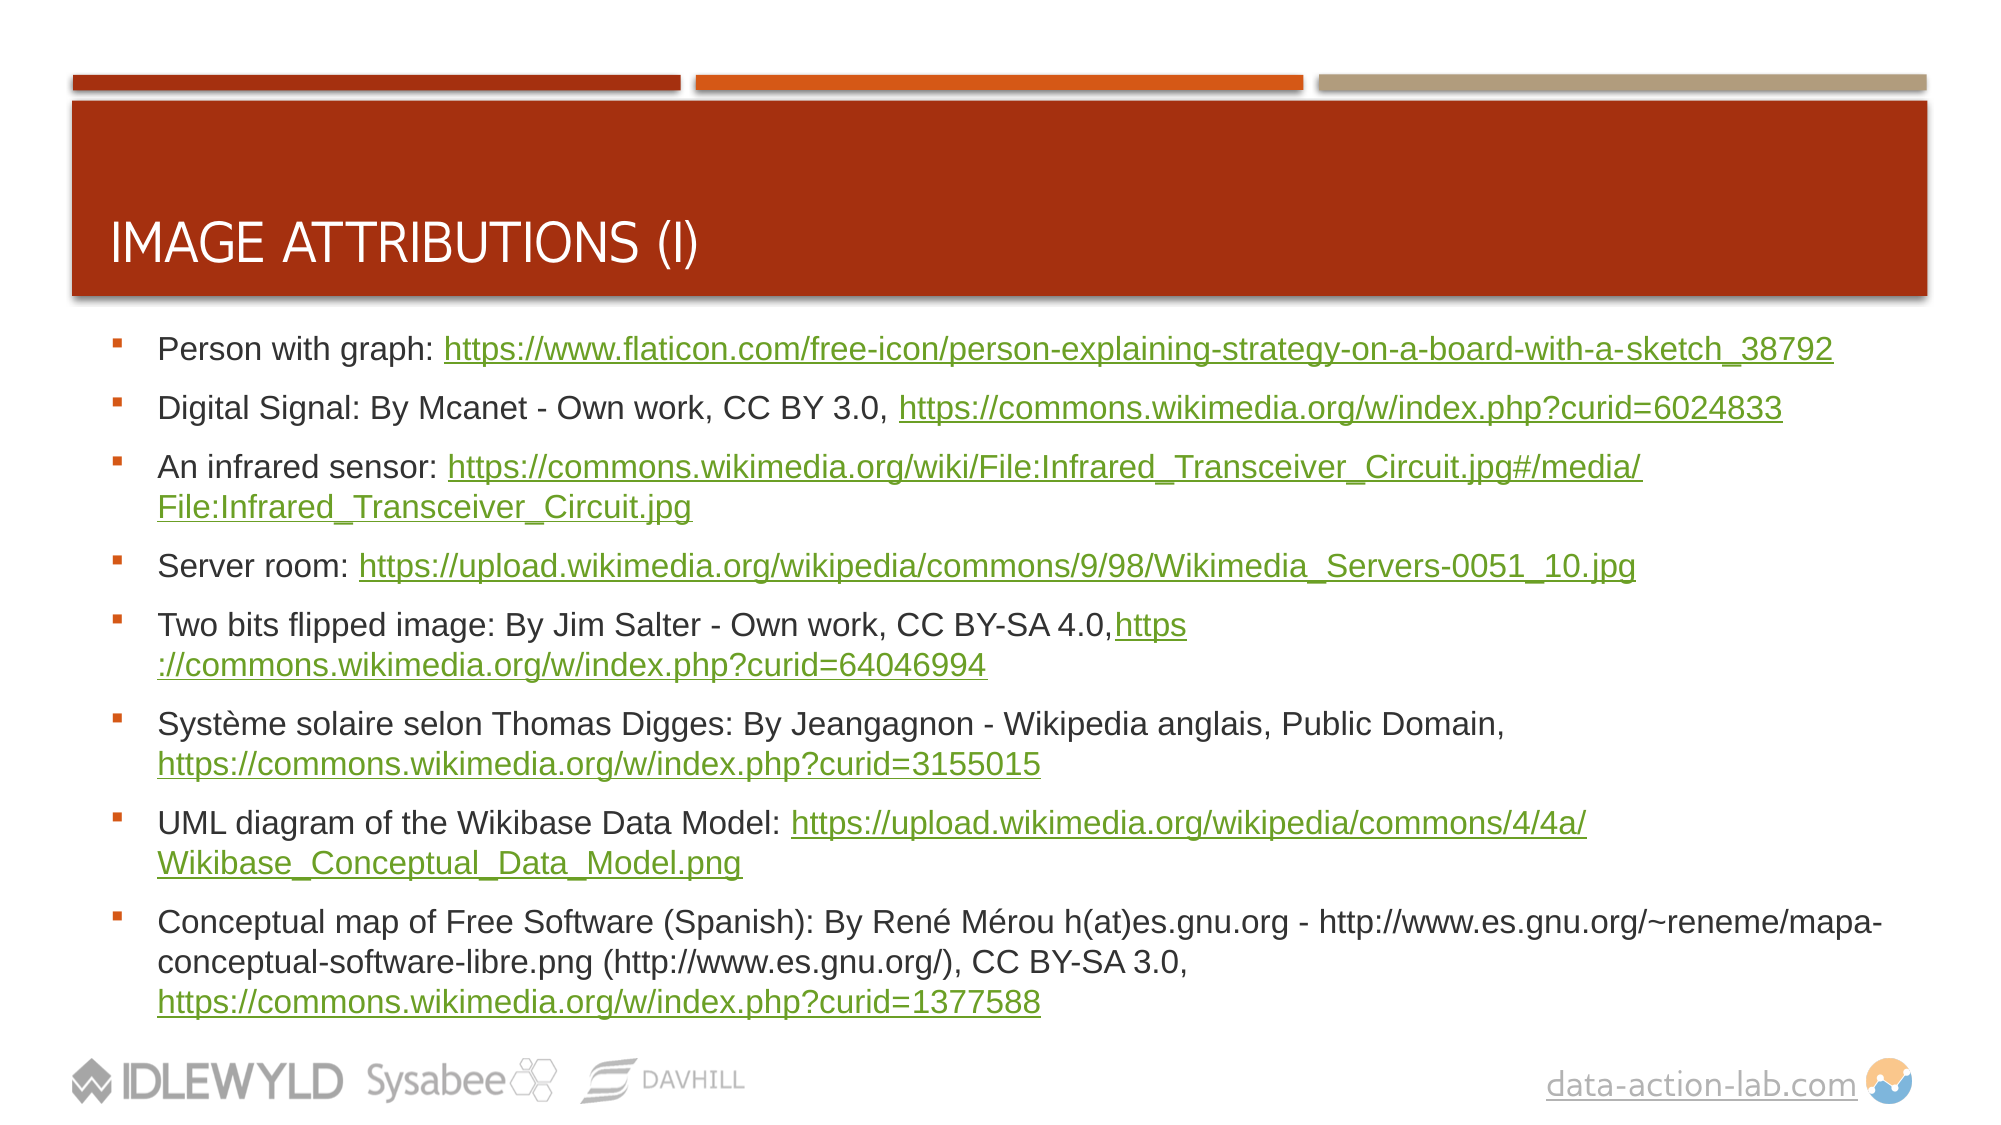

# Image ATTRIBUTIONS (I)
Person with graph: https://www.flaticon.com/free-icon/person-explaining-strategy-on-a-board-with-a-sketch_38792
Digital Signal: By Mcanet - Own work, CC BY 3.0, https://commons.wikimedia.org/w/index.php?curid=6024833
An infrared sensor: https://commons.wikimedia.org/wiki/File:Infrared_Transceiver_Circuit.jpg#/media/File:Infrared_Transceiver_Circuit.jpg
Server room: https://upload.wikimedia.org/wikipedia/commons/9/98/Wikimedia_Servers-0051_10.jpg
Two bits flipped image: By Jim Salter - Own work, CC BY-SA 4.0,https://commons.wikimedia.org/w/index.php?curid=64046994
Système solaire selon Thomas Digges: By Jeangagnon - Wikipedia anglais, Public Domain, https://commons.wikimedia.org/w/index.php?curid=3155015
UML diagram of the Wikibase Data Model: https://upload.wikimedia.org/wikipedia/commons/4/4a/Wikibase_Conceptual_Data_Model.png
Conceptual map of Free Software (Spanish): By René Mérou h(at)es.gnu.org - http://www.es.gnu.org/~reneme/mapa-conceptual-software-libre.png (http://www.es.gnu.org/), CC BY-SA 3.0, https://commons.wikimedia.org/w/index.php?curid=1377588